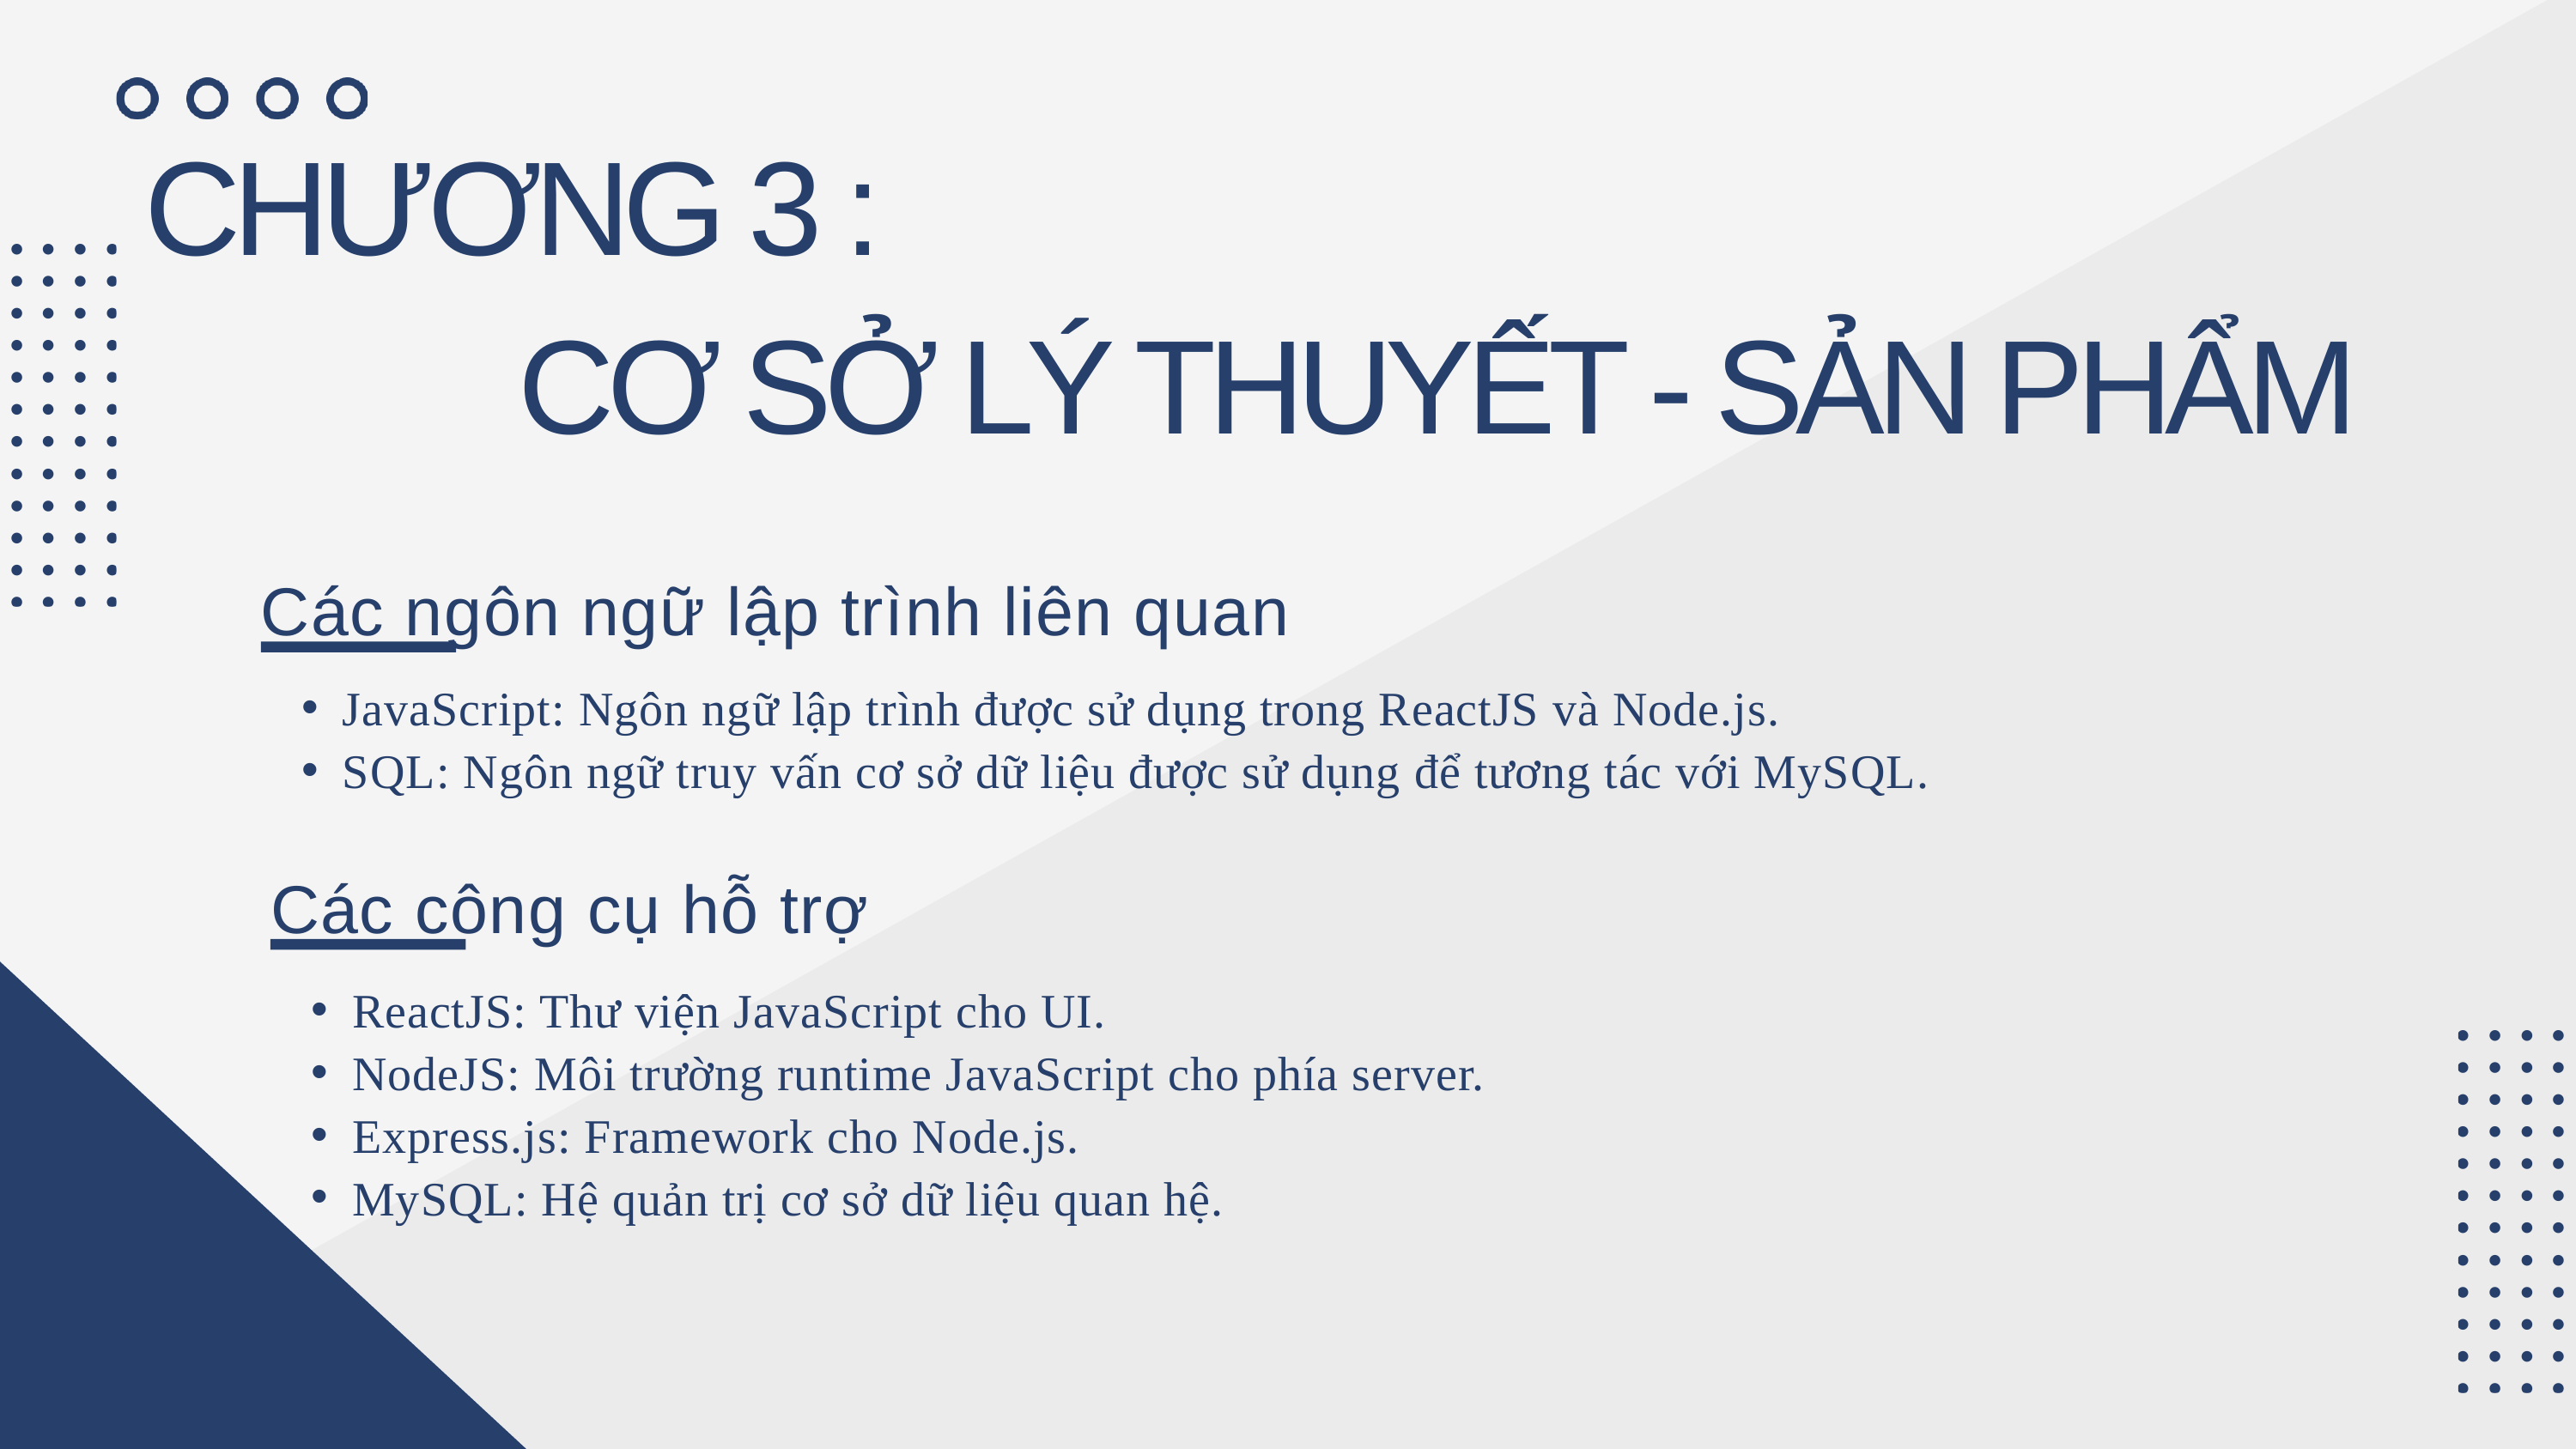

CHƯƠNG 3 :

CƠ SỞ LÝ THUYẾT - SẢN PHẨM
Các ngôn ngữ lập trình liên quan

JavaScript: Ngôn ngữ lập trình được sử dụng trong ReactJS và Node.js.
SQL: Ngôn ngữ truy vấn cơ sở dữ liệu được sử dụng để tương tác với MySQL.

Các công cụ hỗ trợ

ReactJS: Thư viện JavaScript cho UI.
NodeJS: Môi trường runtime JavaScript cho phía server.
Express.js: Framework cho Node.js.
MySQL: Hệ quản trị cơ sở dữ liệu quan hệ.